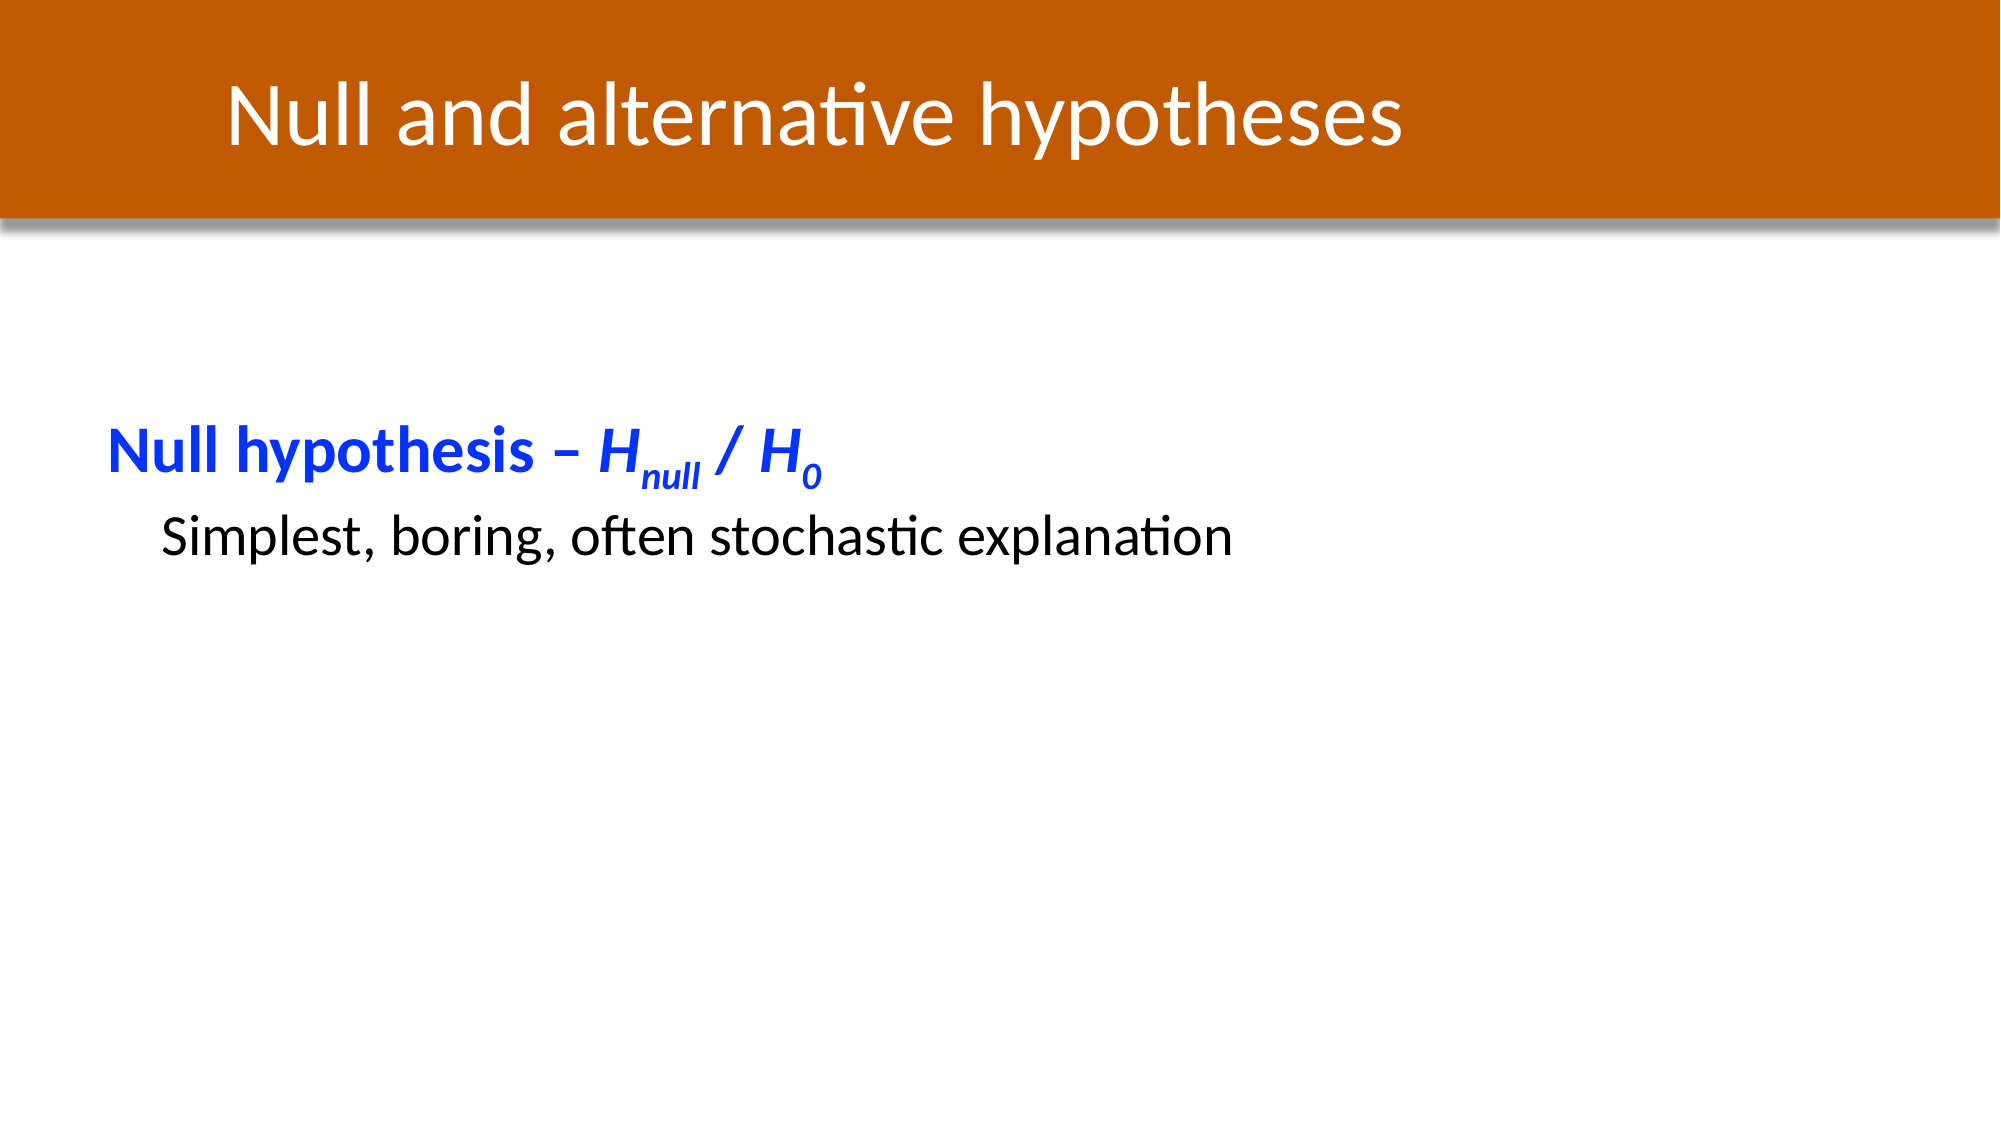

Null and alternative hypotheses
Null hypothesis – Hnull / H0
Simplest, boring, often stochastic explanation